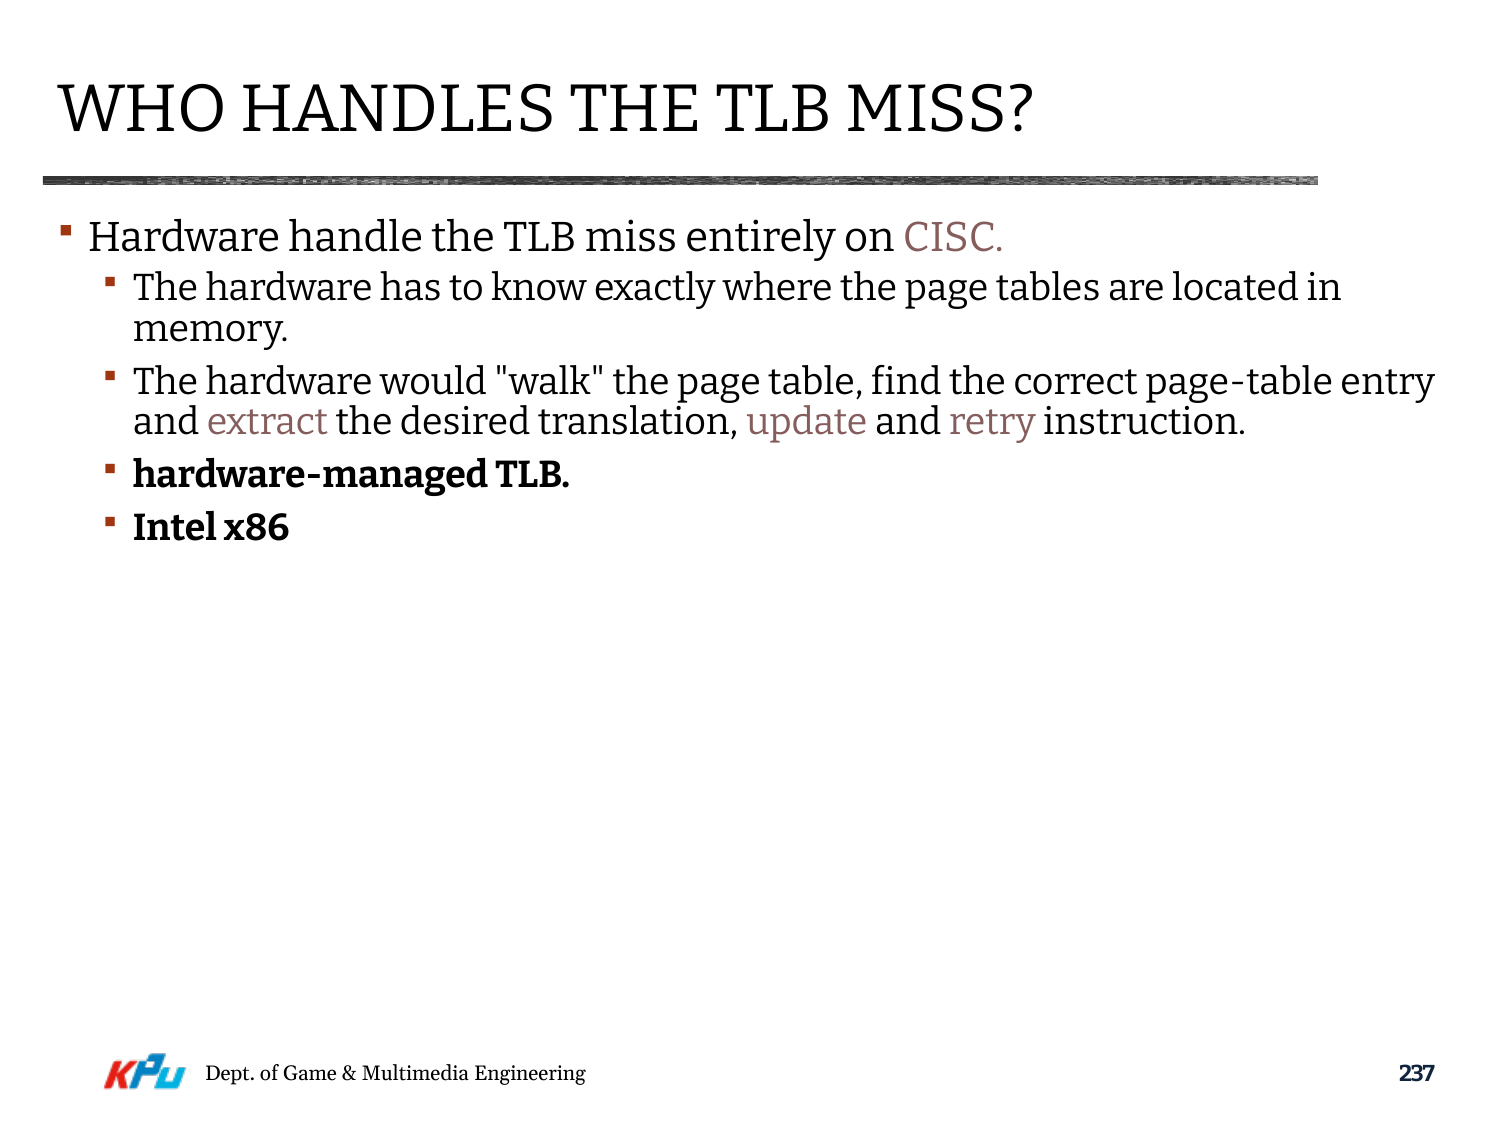

# Who Handles The TLB Miss?
Hardware handle the TLB miss entirely on CISC.
The hardware has to know exactly where the page tables are located in memory.
The hardware would "walk" the page table, find the correct page-table entry and extract the desired translation, update and retry instruction.
hardware-managed TLB.
Intel x86
Dept. of Game & Multimedia Engineering
237